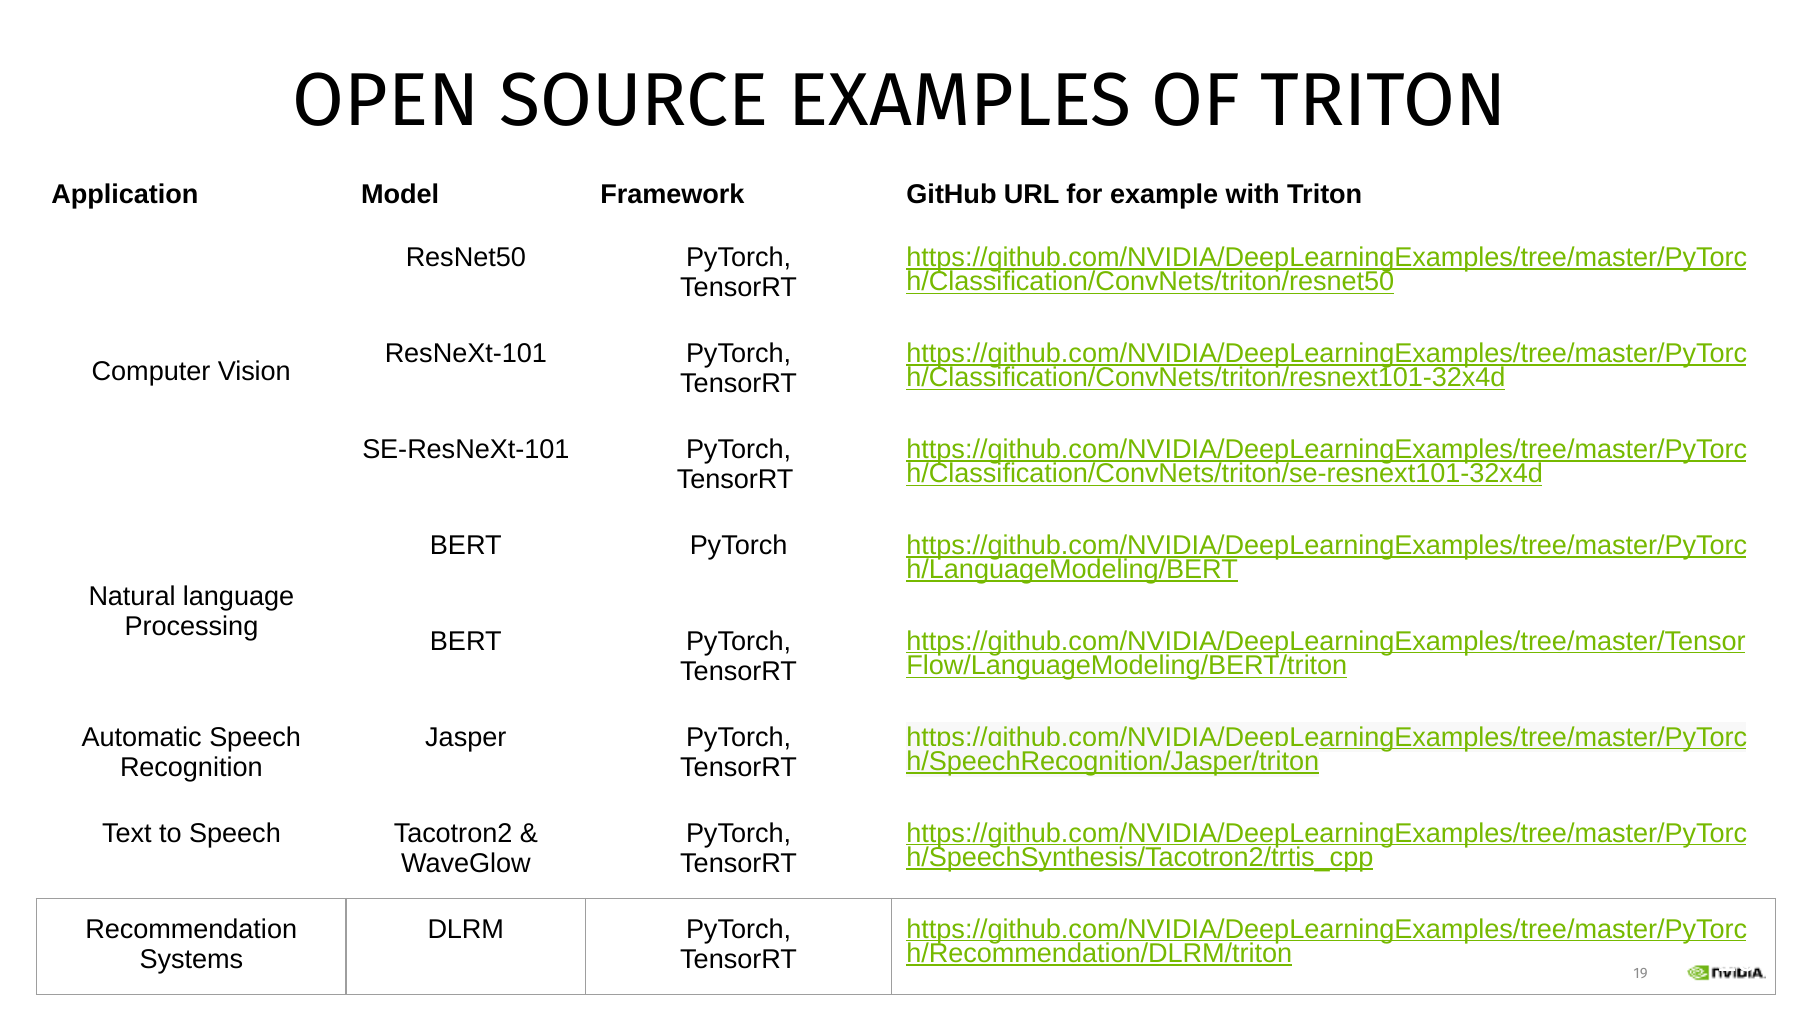

# OPEN SOURCE EXAMPLES OF TRITON
| Application | Model | Framework | GitHub URL for example with Triton |
| --- | --- | --- | --- |
| Computer Vision | ResNet50 | PyTorch, TensorRT | https://github.com/NVIDIA/DeepLearningExamples/tree/master/PyTorch/Classification/ConvNets/triton/resnet50 |
|  | ResNeXt-101 | PyTorch, TensorRT | https://github.com/NVIDIA/DeepLearningExamples/tree/master/PyTorch/Classification/ConvNets/triton/resnext101-32x4d |
|  | SE-ResNeXt-101 | PyTorch, TensorRT | https://github.com/NVIDIA/DeepLearningExamples/tree/master/PyTorch/Classification/ConvNets/triton/se-resnext101-32x4d |
| Natural language Processing | BERT | PyTorch | https://github.com/NVIDIA/DeepLearningExamples/tree/master/PyTorch/LanguageModeling/BERT |
|  | BERT | PyTorch, TensorRT | https://github.com/NVIDIA/DeepLearningExamples/tree/master/TensorFlow/LanguageModeling/BERT/triton |
| Automatic Speech Recognition | Jasper | PyTorch, TensorRT | https://github.com/NVIDIA/DeepLearningExamples/tree/master/PyTorch/SpeechRecognition/Jasper/triton |
| Text to Speech | Tacotron2 & WaveGlow | PyTorch, TensorRT | https://github.com/NVIDIA/DeepLearningExamples/tree/master/PyTorch/SpeechSynthesis/Tacotron2/trtis\_cpp |
| Recommendation Systems | DLRM | PyTorch, TensorRT | https://github.com/NVIDIA/DeepLearningExamples/tree/master/PyTorch/Recommendation/DLRM/triton |
19